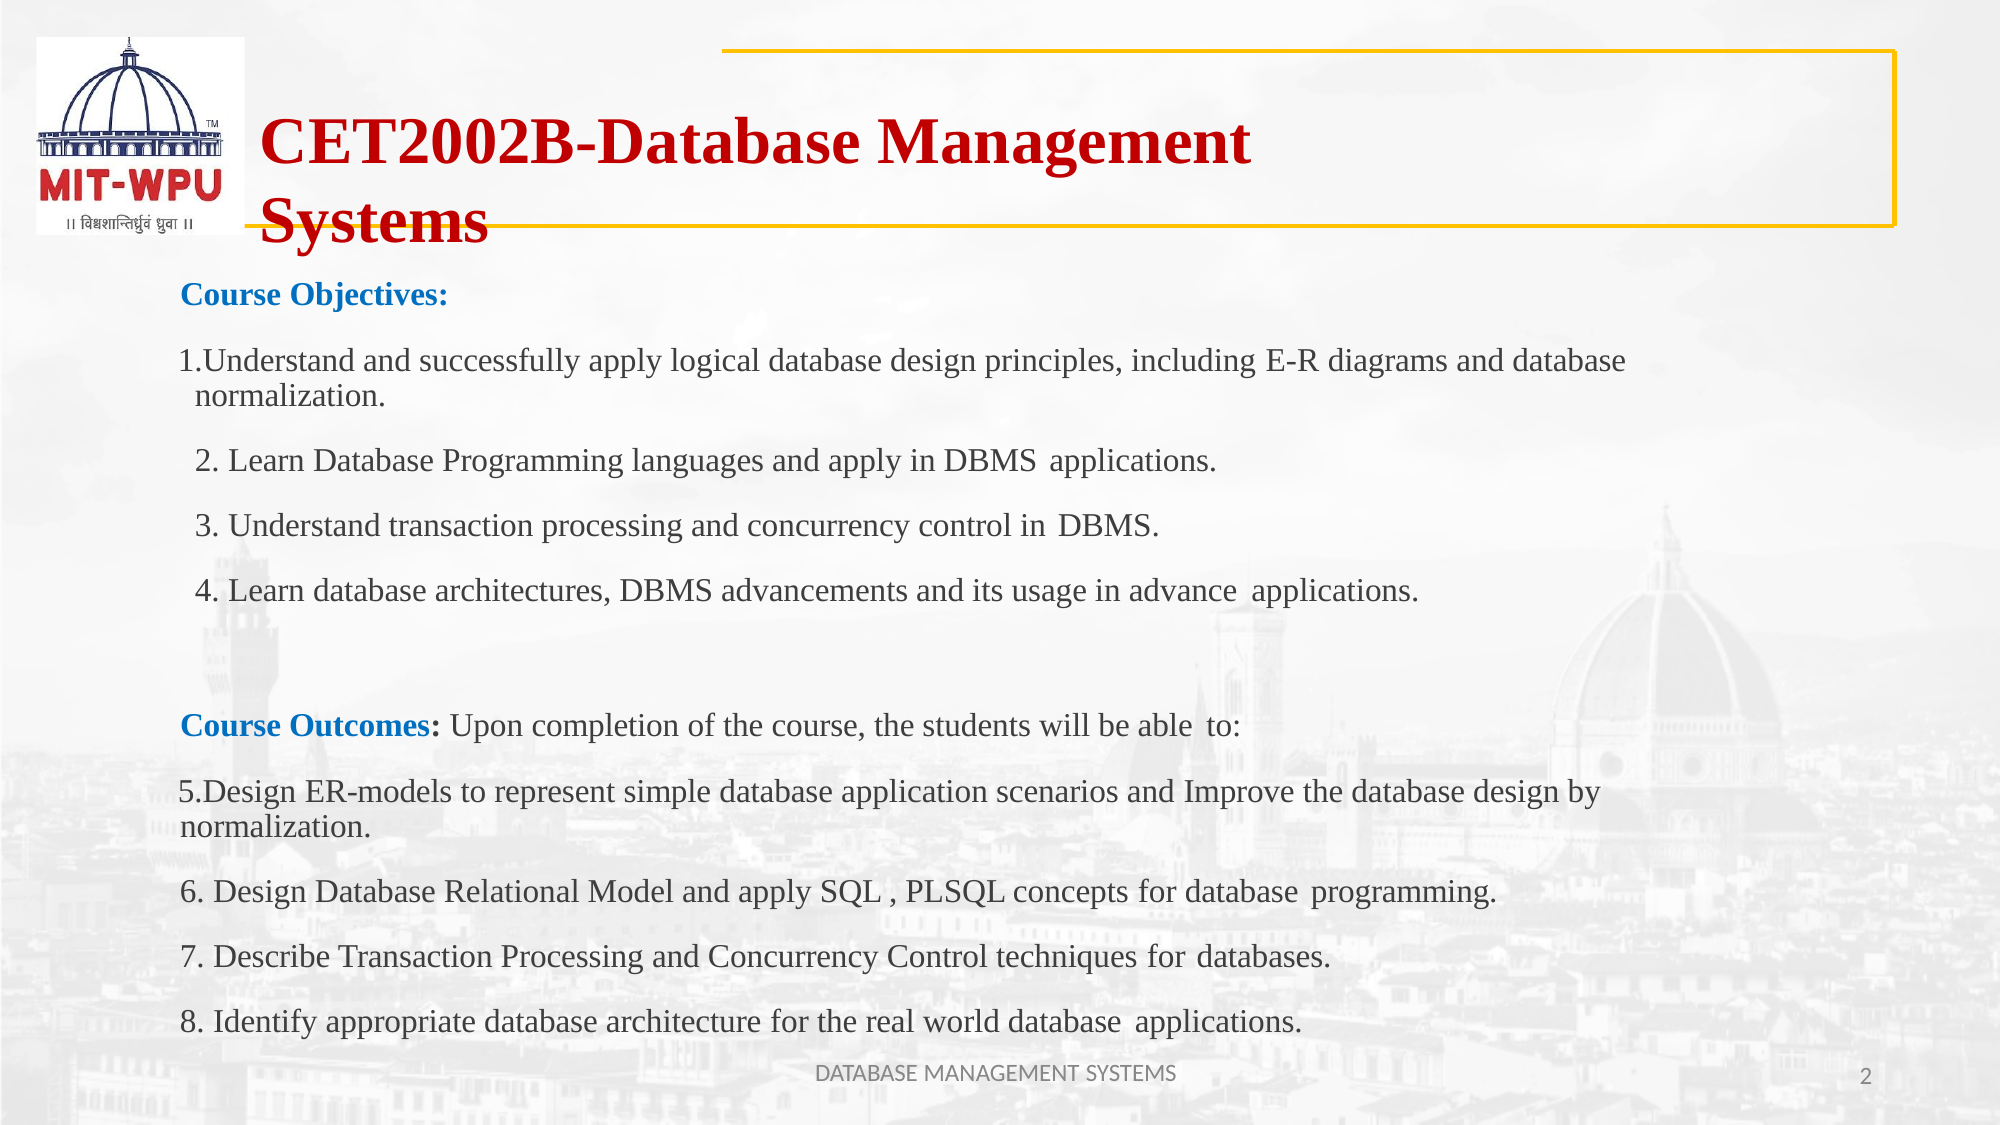

# CET2002B-Database Management Systems
Course Objectives:
Understand and successfully apply logical database design principles, including E-R diagrams and database  normalization.
Learn Database Programming languages and apply in DBMS applications.
Understand transaction processing and concurrency control in DBMS.
Learn database architectures, DBMS advancements and its usage in advance applications.

Course Outcomes: Upon completion of the course, the students will be able to:
Design ER-models to represent simple database application scenarios and Improve the database design by  normalization.
Design Database Relational Model and apply SQL , PLSQL concepts for database programming.
Describe Transaction Processing and Concurrency Control techniques for databases.
Identify appropriate database architecture for the real world database applications.
DATABASE MANAGEMENT SYSTEMS
2